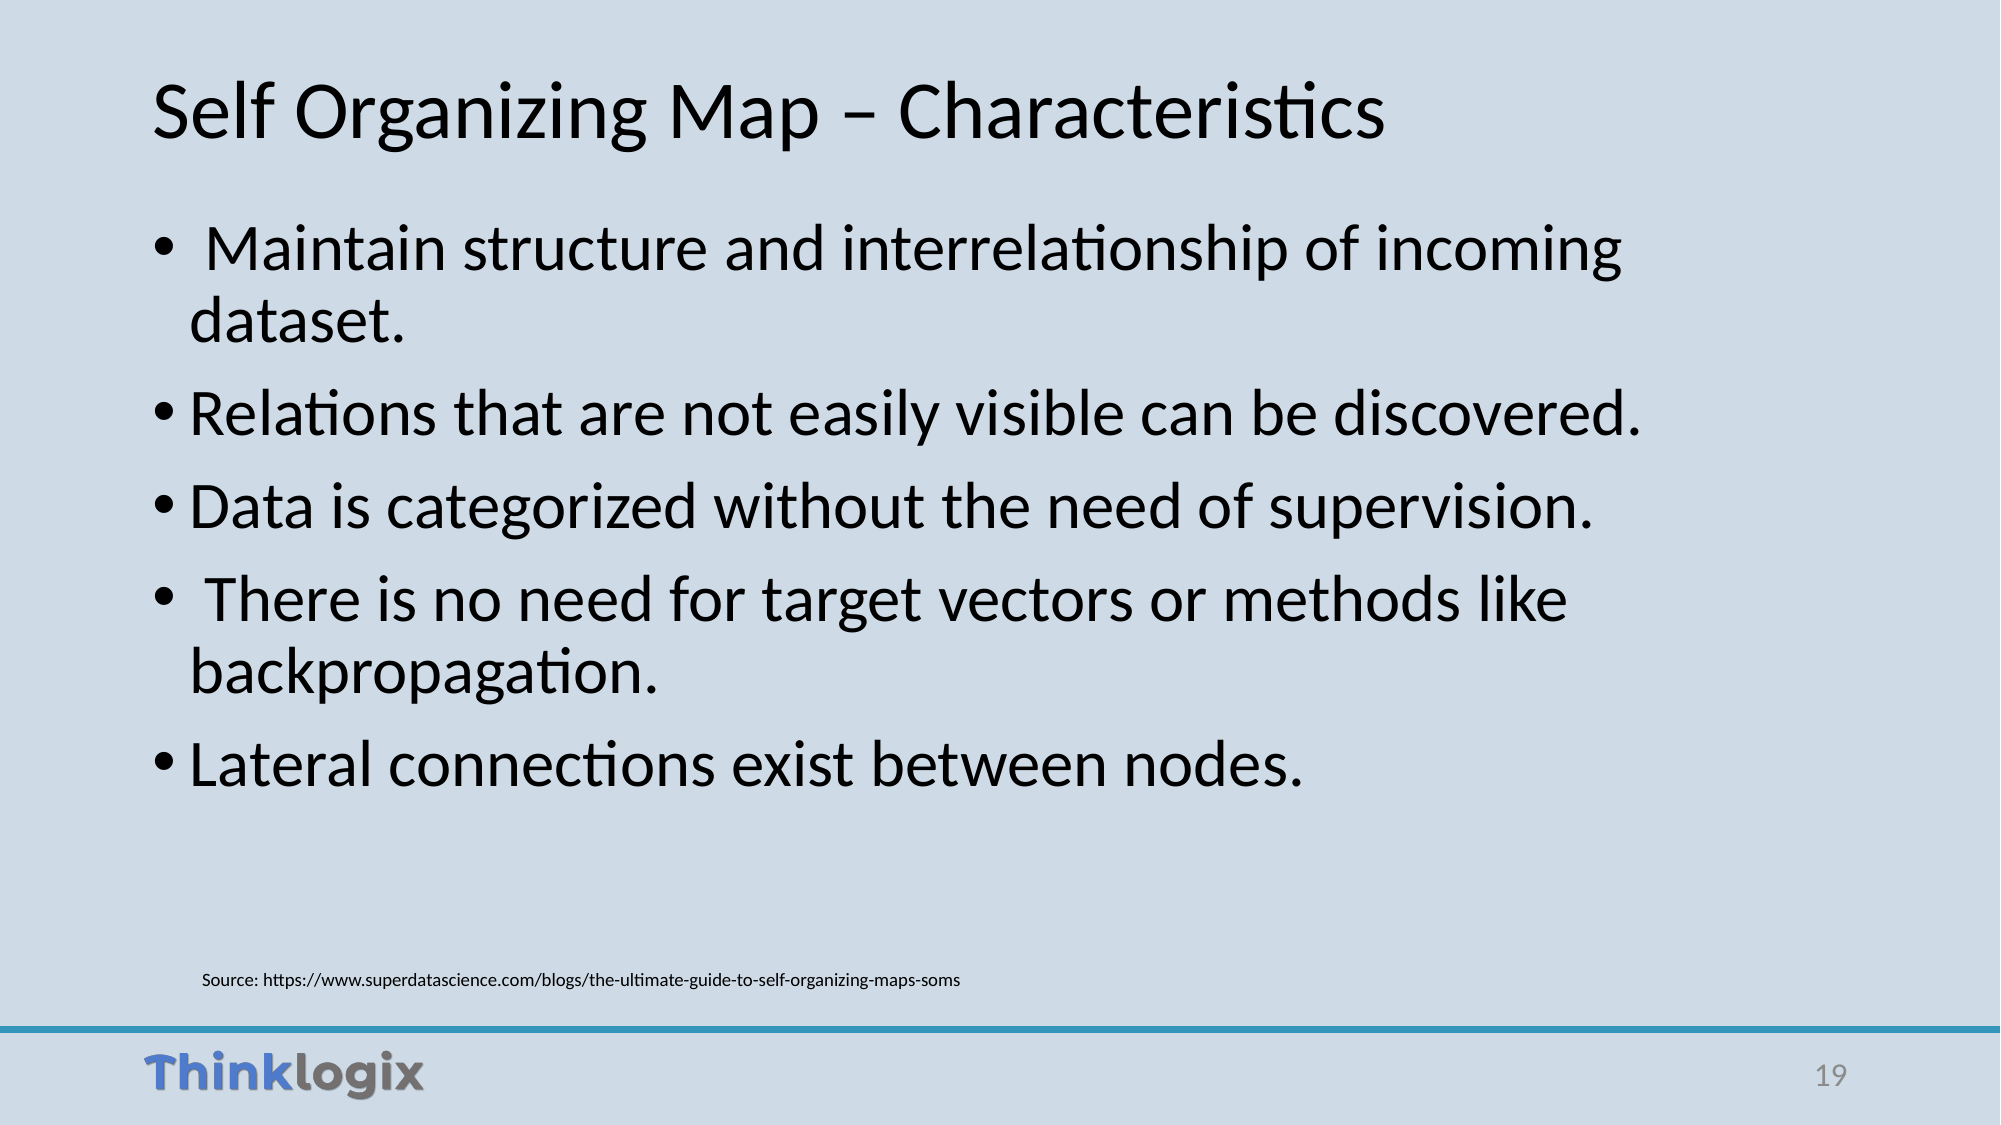

# Self Organizing Map – Characteristics
 Maintain structure and interrelationship of incoming dataset.
Relations that are not easily visible can be discovered.
Data is categorized without the need of supervision.
 There is no need for target vectors or methods like backpropagation.
Lateral connections exist between nodes.

Source: https://www.superdatascience.com/blogs/the-ultimate-guide-to-self-organizing-maps-soms
19